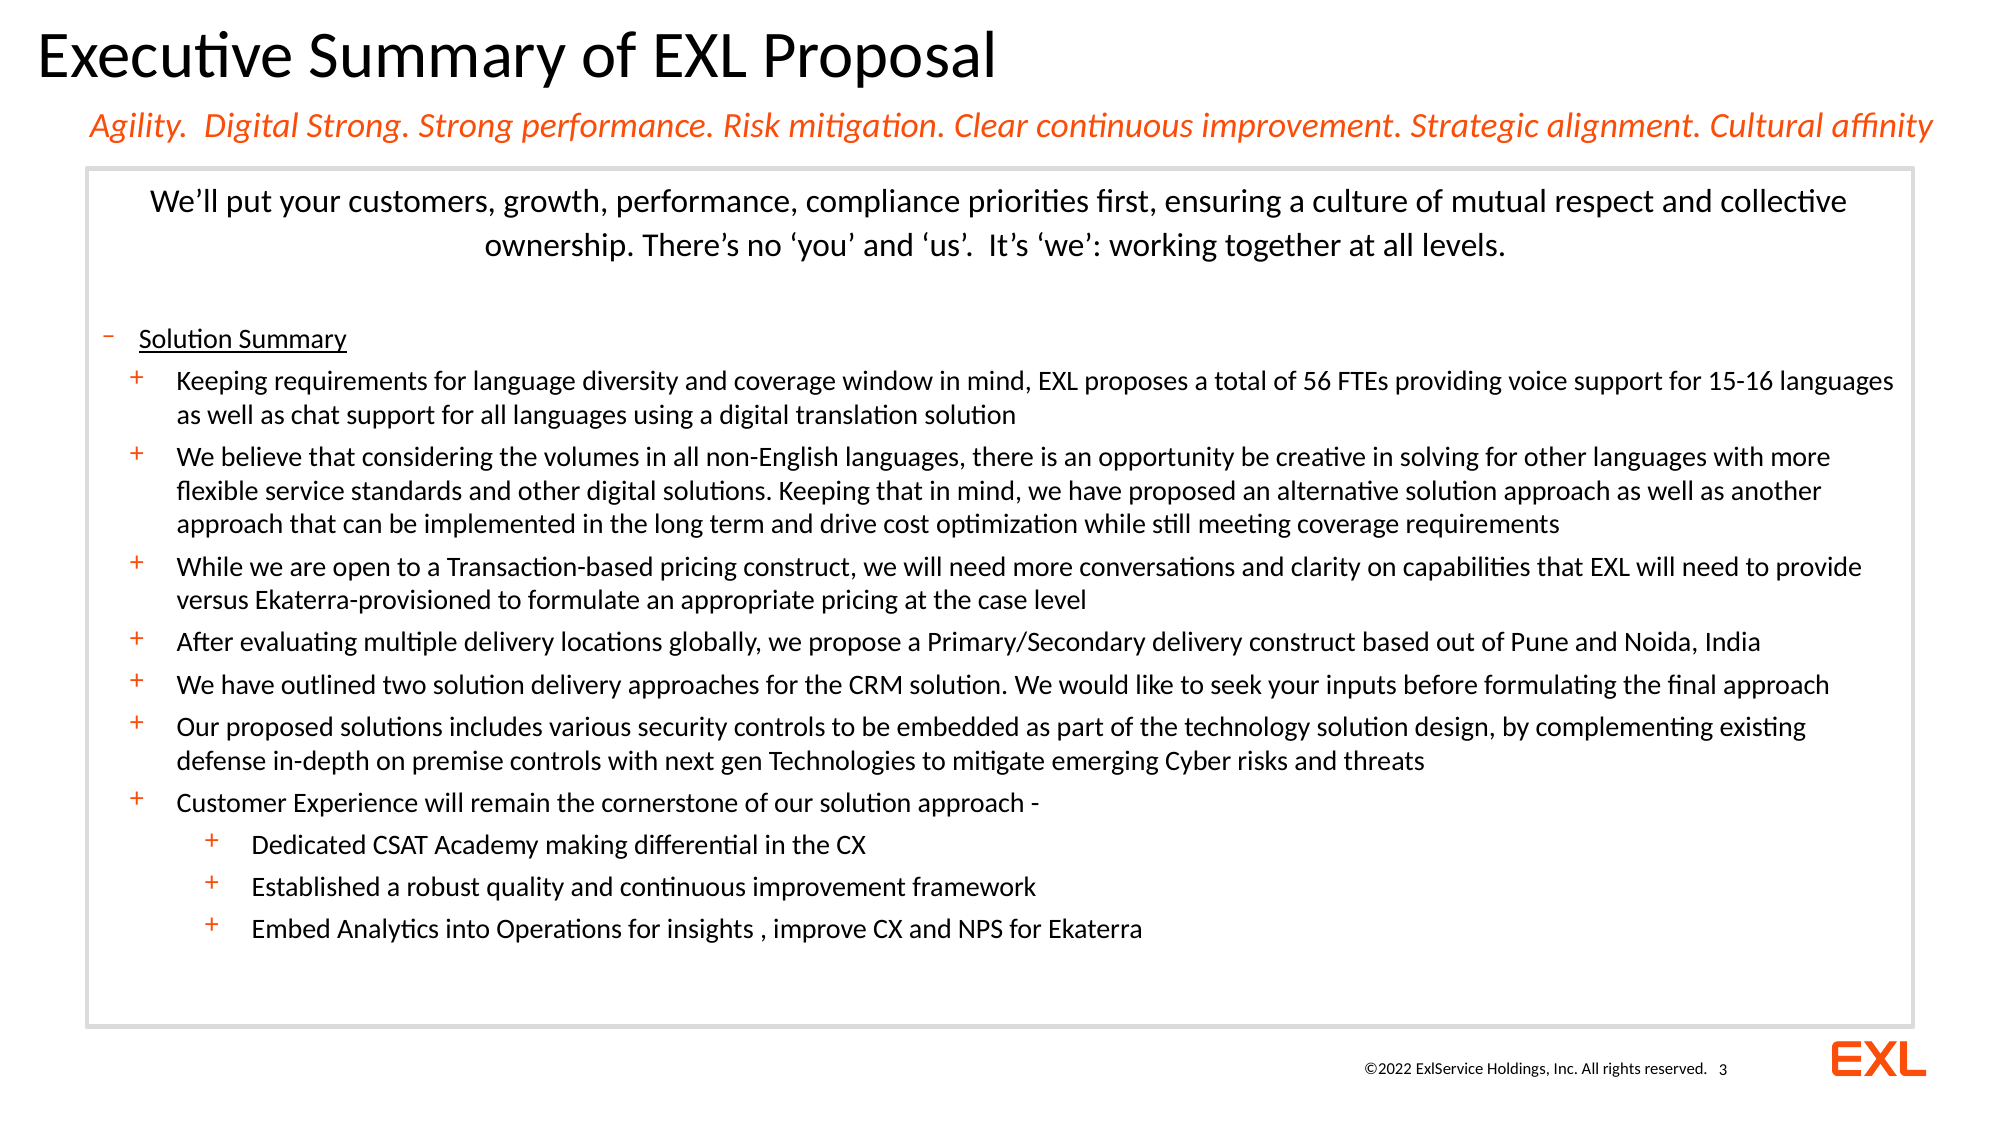

# Executive Summary of EXL Proposal
Agility.  Digital Strong. Strong performance. Risk mitigation. Clear continuous improvement. Strategic alignment. Cultural affinity
We’ll put your customers, growth, performance, compliance priorities first, ensuring a culture of mutual respect and collective ownership. There’s no ‘you’ and ‘us’.  It’s ‘we’: working together at all levels.

Solution Summary
Keeping requirements for language diversity and coverage window in mind, EXL proposes a total of 56 FTEs providing voice support for 15-16 languages as well as chat support for all languages using a digital translation solution
We believe that considering the volumes in all non-English languages, there is an opportunity be creative in solving for other languages with more flexible service standards and other digital solutions. Keeping that in mind, we have proposed an alternative solution approach as well as another approach that can be implemented in the long term and drive cost optimization while still meeting coverage requirements
While we are open to a Transaction-based pricing construct, we will need more conversations and clarity on capabilities that EXL will need to provide versus Ekaterra-provisioned to formulate an appropriate pricing at the case level
After evaluating multiple delivery locations globally, we propose a Primary/Secondary delivery construct based out of Pune and Noida, India
We have outlined two solution delivery approaches for the CRM solution. We would like to seek your inputs before formulating the final approach
Our proposed solutions includes various security controls to be embedded as part of the technology solution design, by complementing existing defense in-depth on premise controls with next gen Technologies to mitigate emerging Cyber risks and threats
Customer Experience will remain the cornerstone of our solution approach -
Dedicated CSAT Academy making differential in the CX
Established a robust quality and continuous improvement framework
Embed Analytics into Operations for insights , improve CX and NPS for Ekaterra